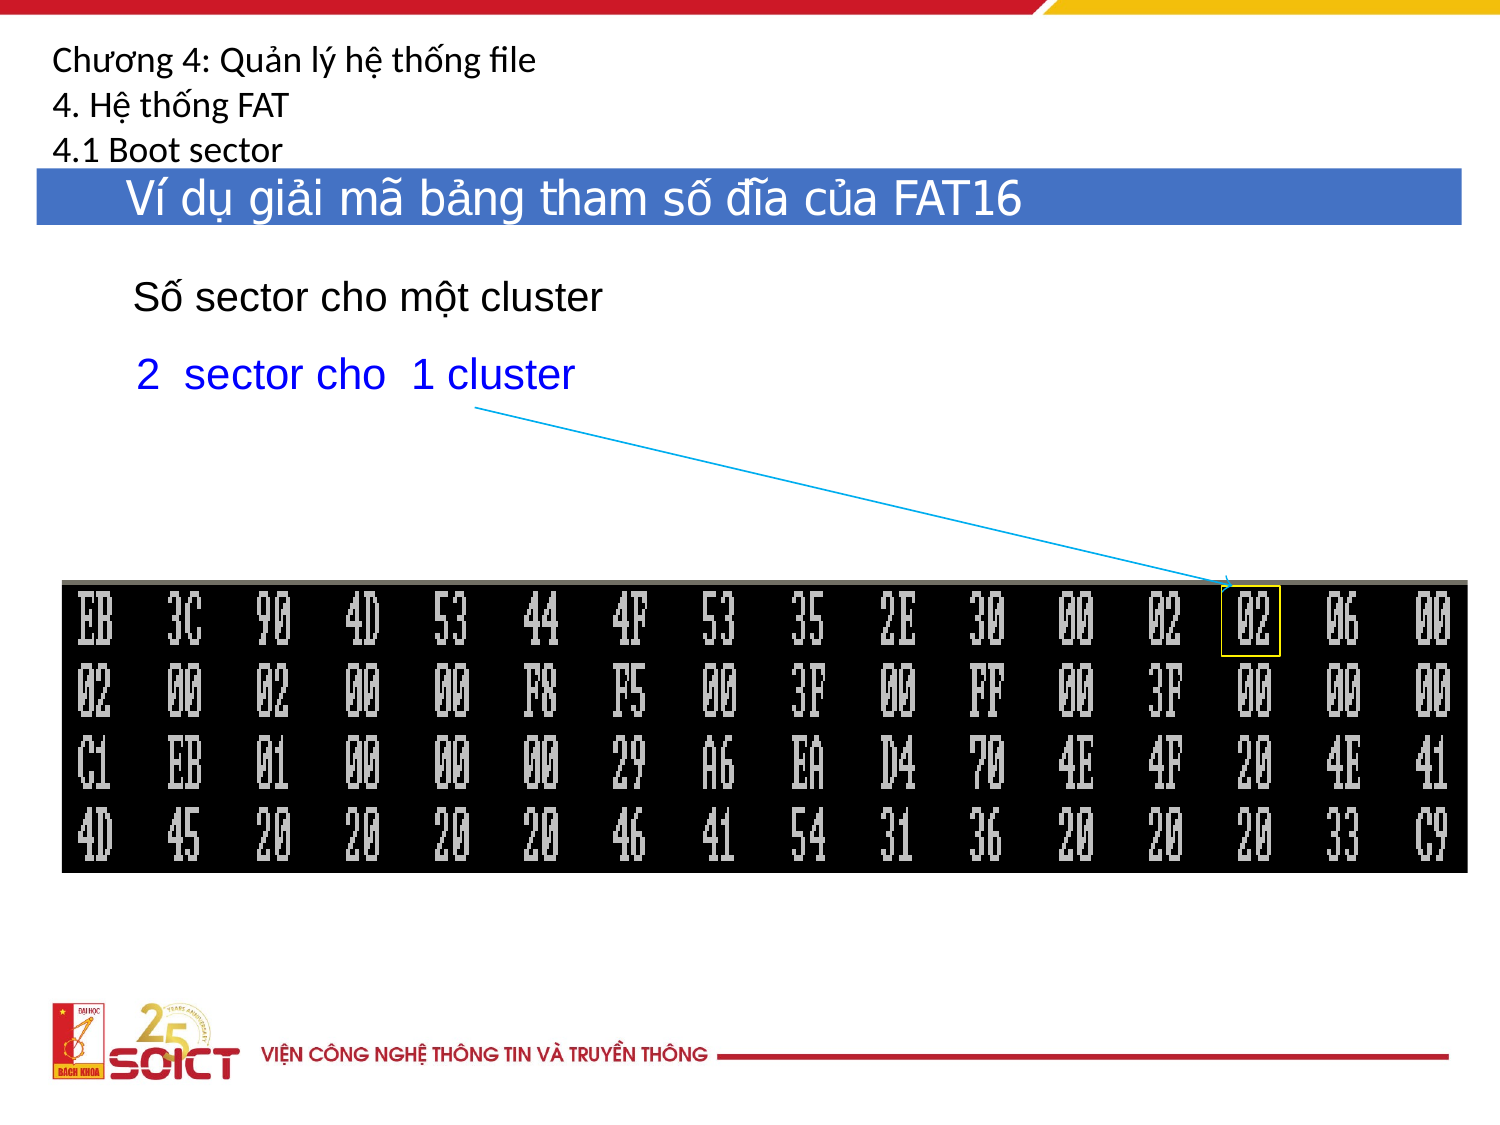

Chương 4: Quản lý hệ thống file
4. Hệ thống FAT
4.1 Boot sector
Ví dụ giải mã bảng tham số đĩa của FAT16
Số sector cho một cluster
2  sector cho  1 cluster